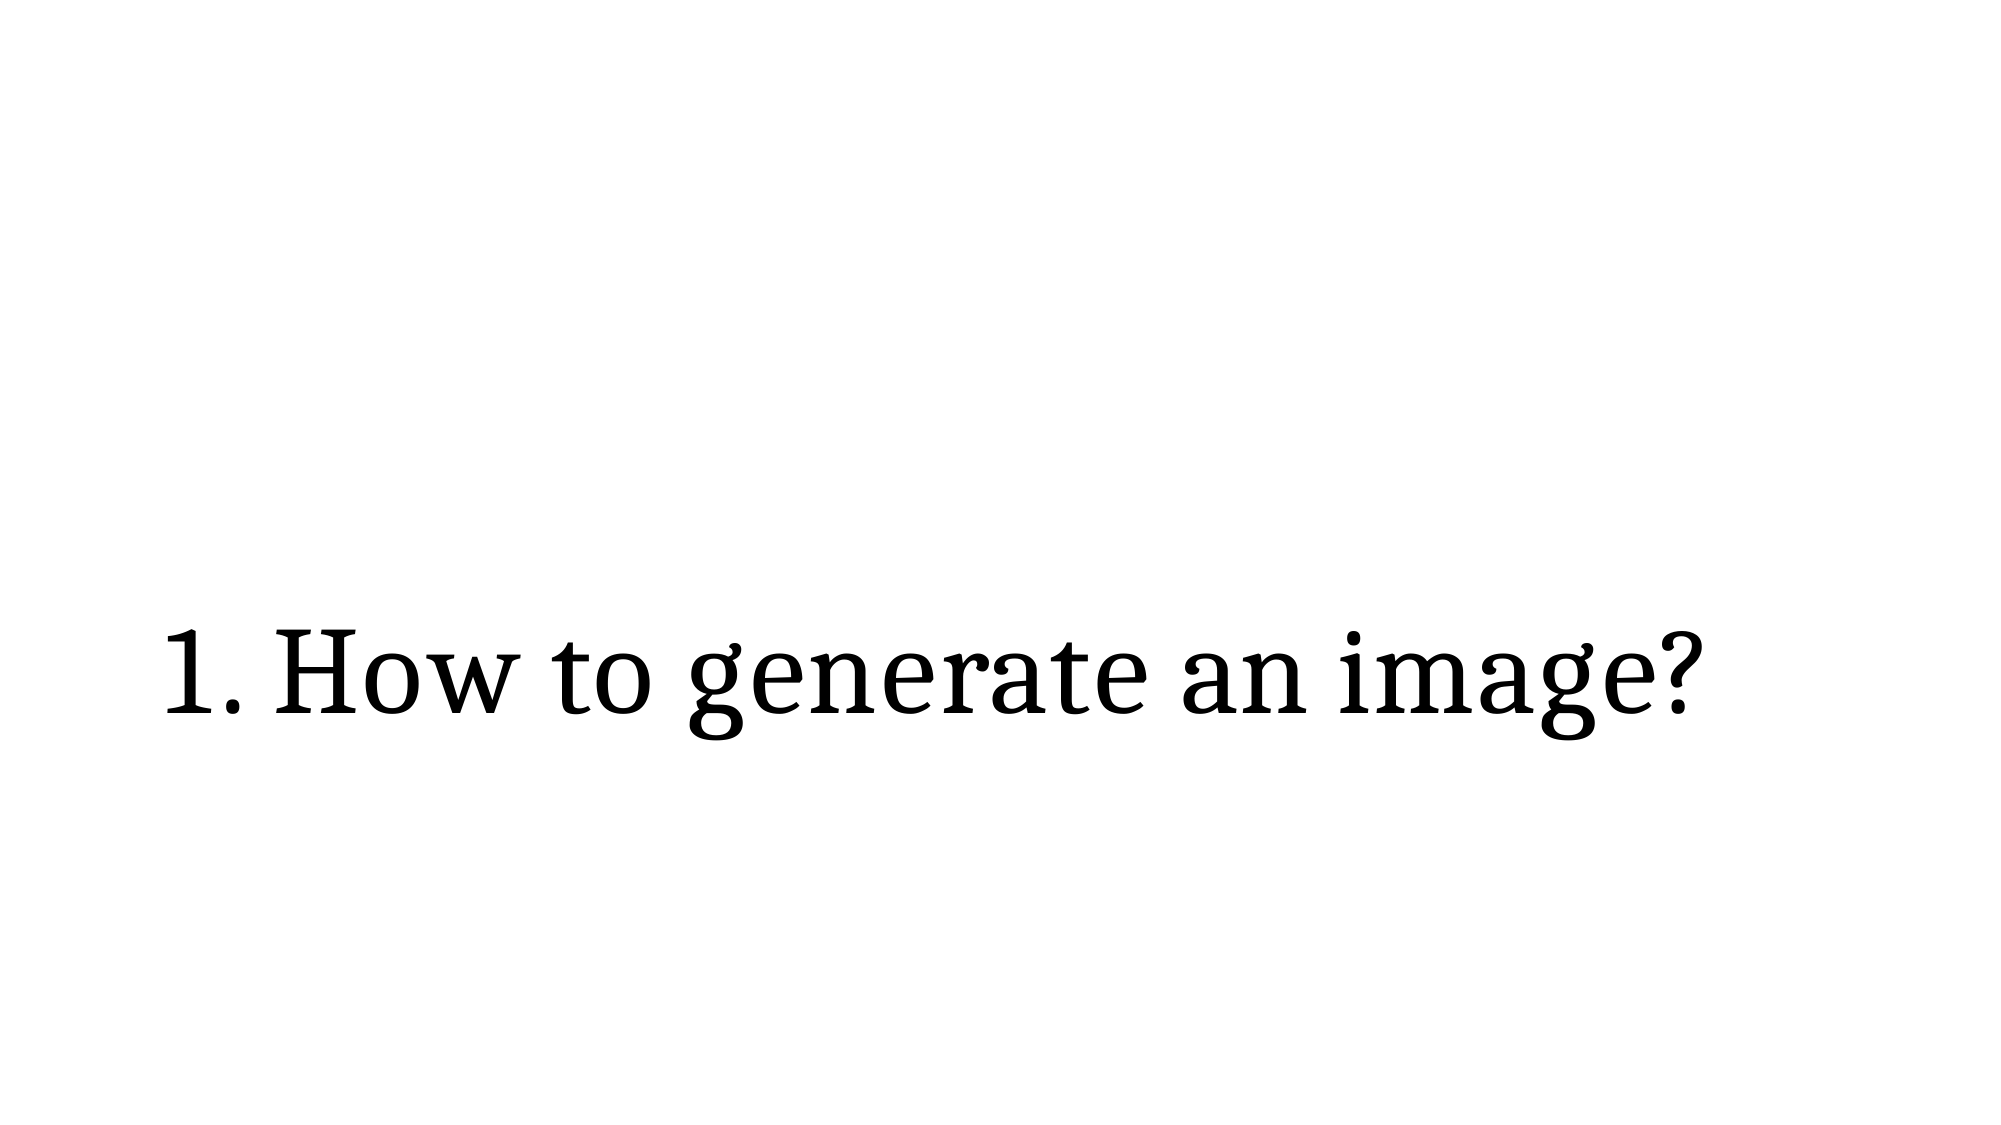

# 1. How to generate an image?